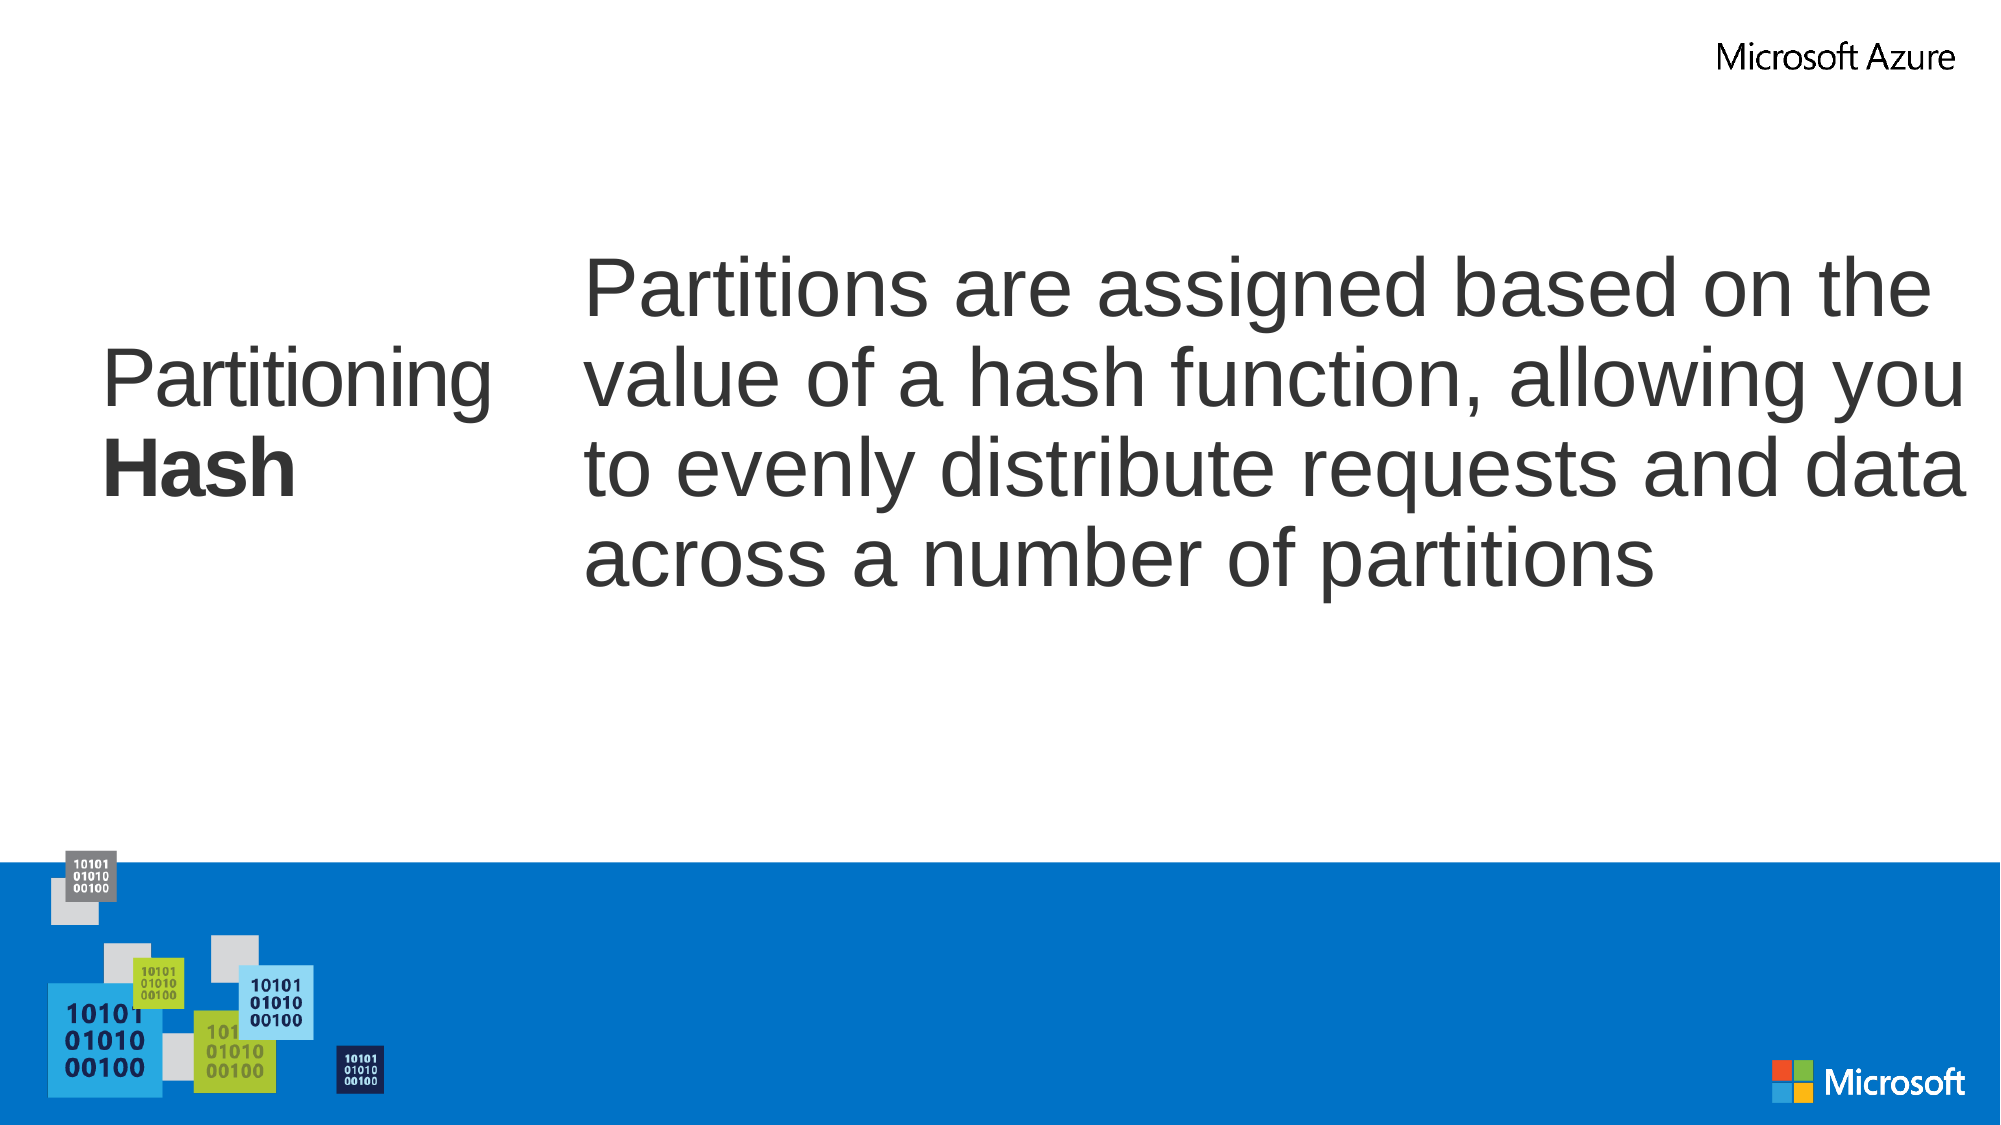

Partitions are assigned based on the value of a hash function, allowing you to evenly distribute requests and data across a number of partitions
# Partitioning Hash